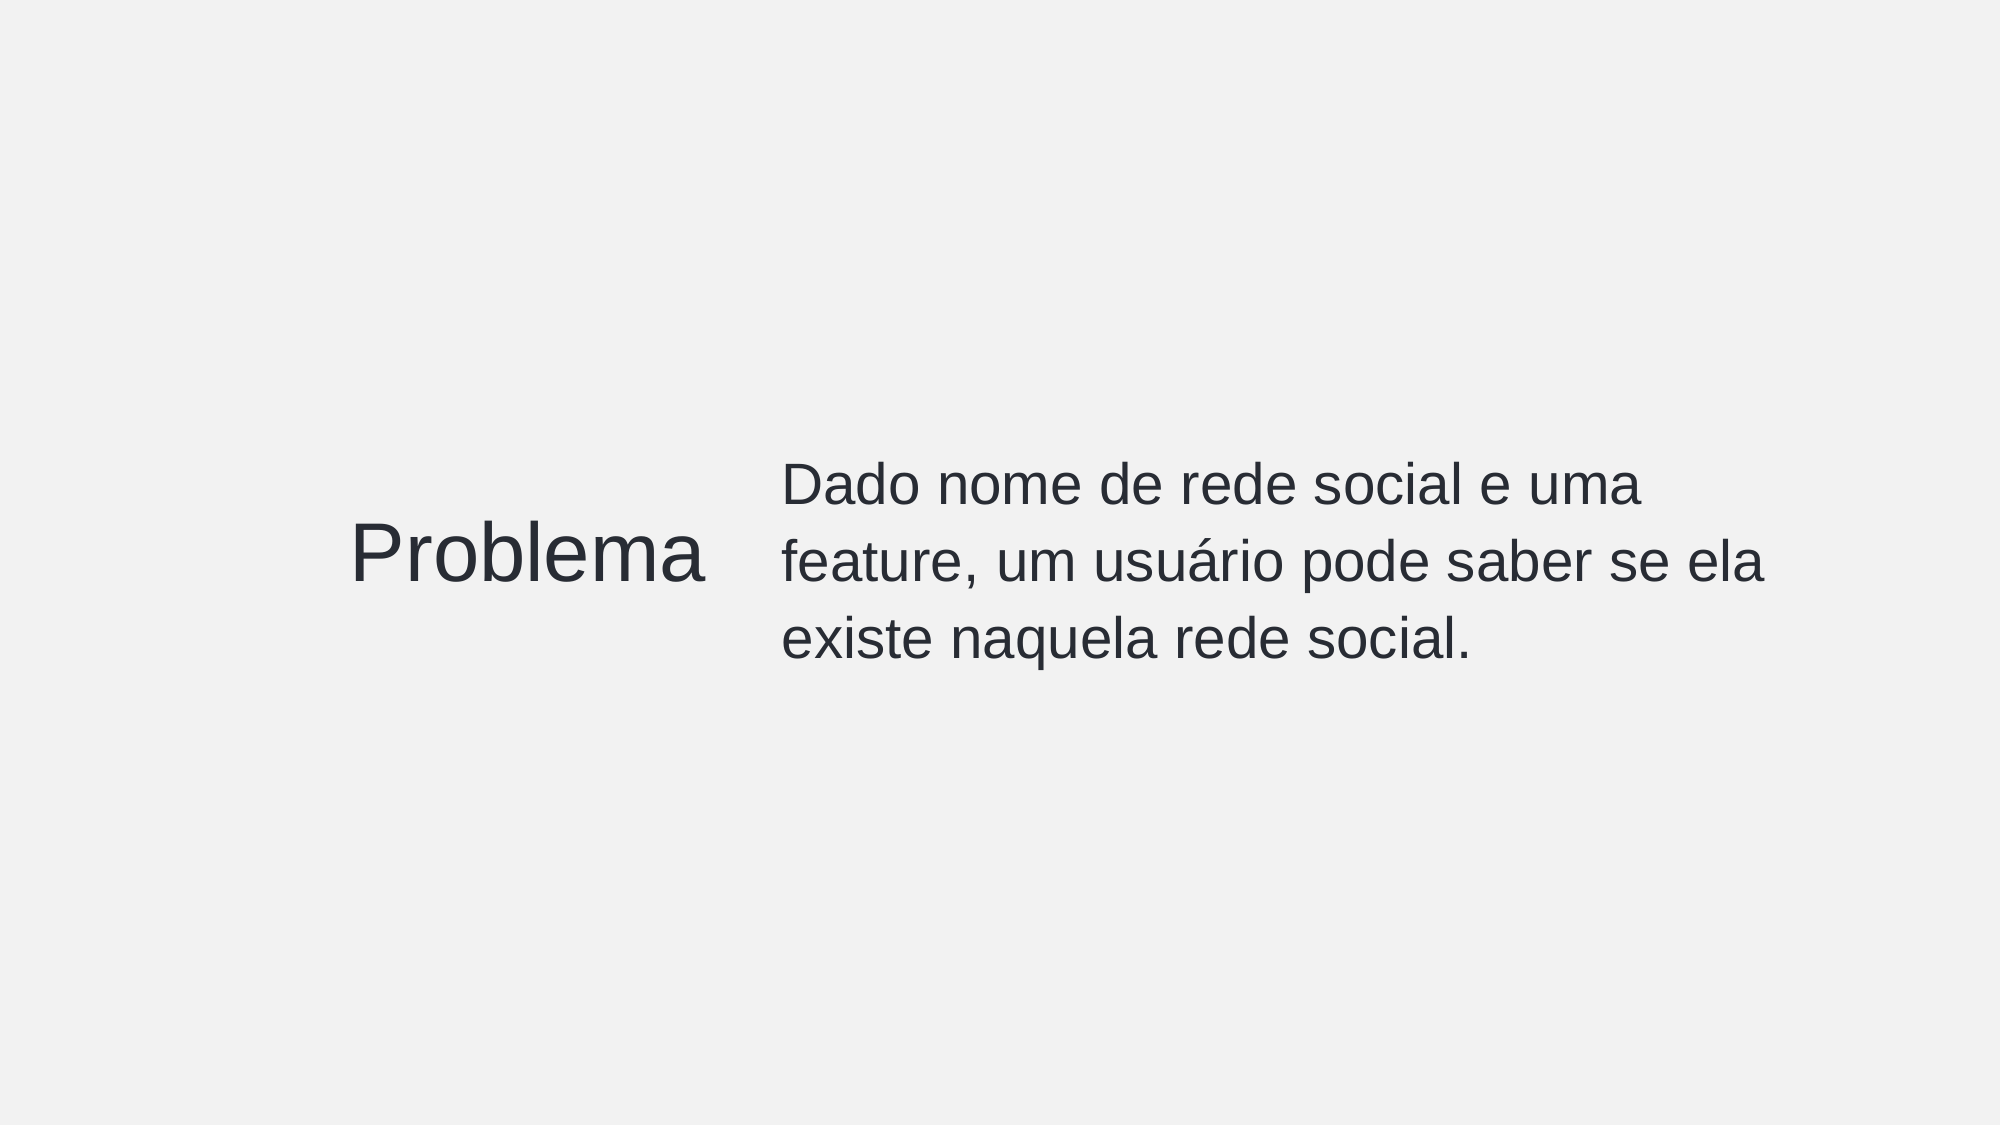

Dado nome de rede social e uma feature, um usuário pode saber se ela existe naquela rede social.
# Problema